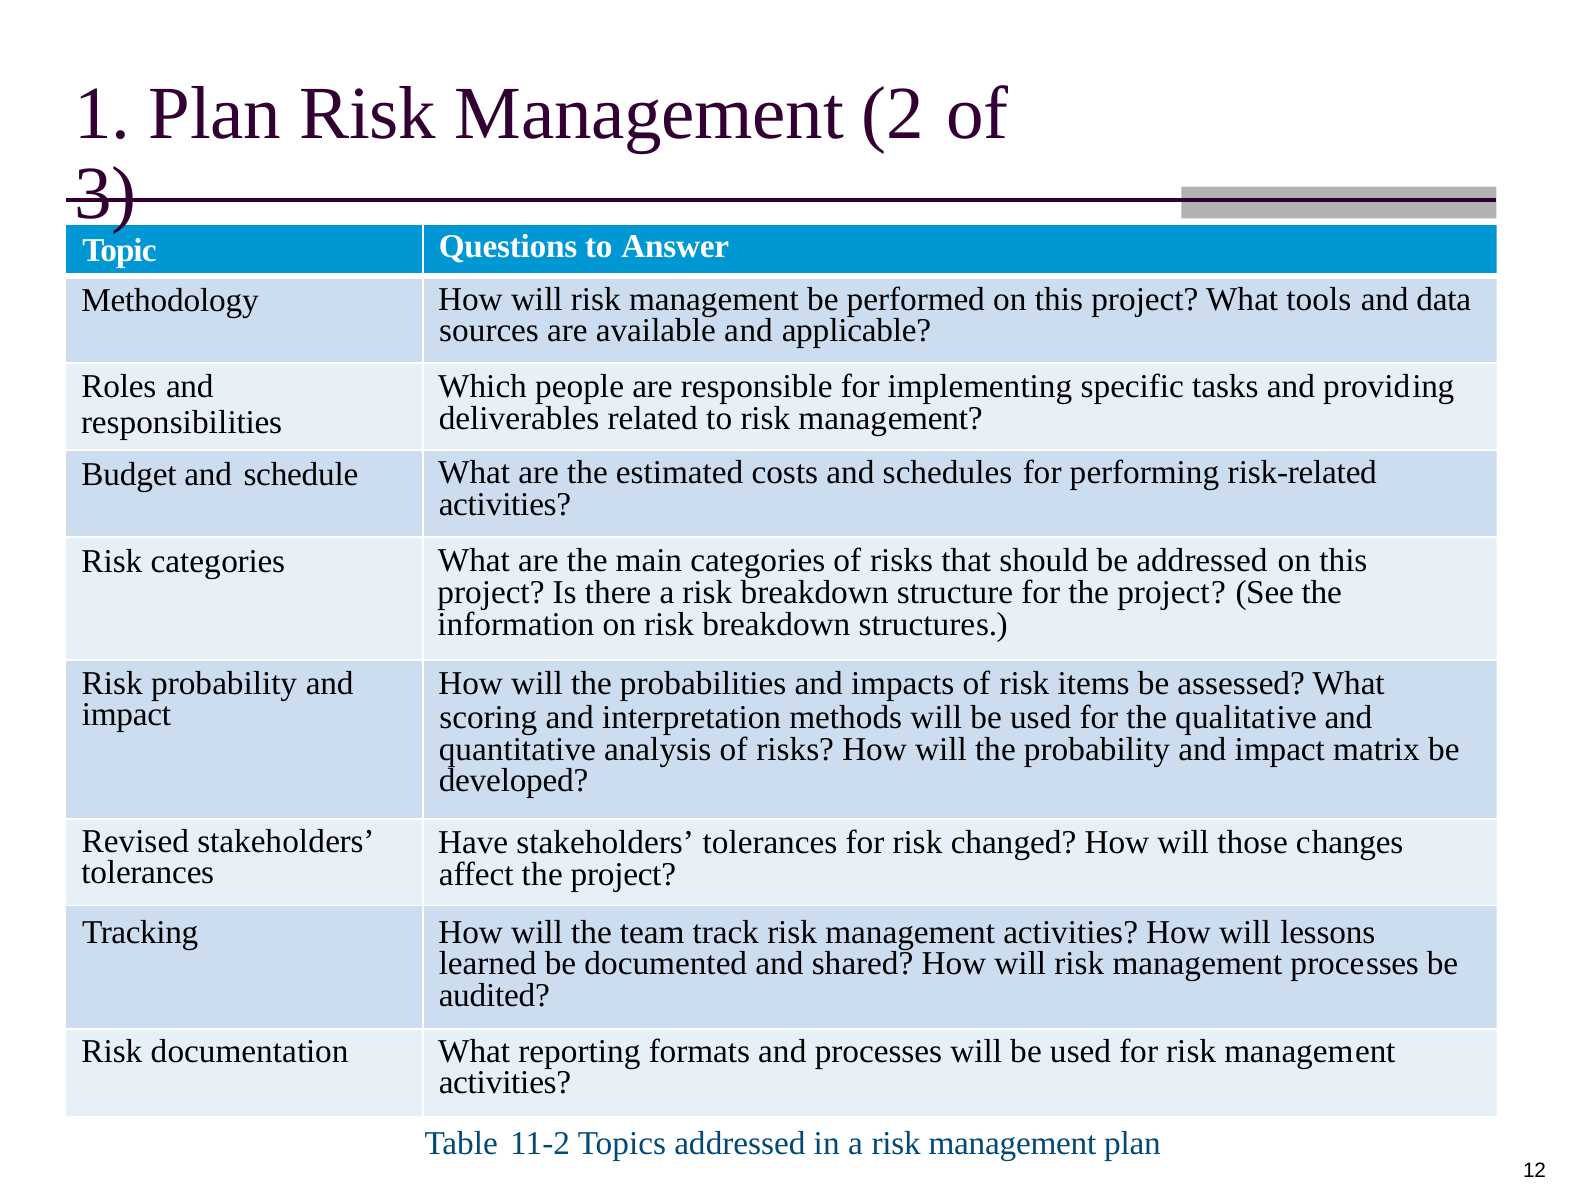

1. Plan Risk Management (2 of 3)

| Topic | Questions to Answer |
| --- | --- |
| Methodology | How will risk management be performed on this project? What tools and data sources are available and applicable? |
| Roles and responsibilities | Which people are responsible for implementing specific tasks and providing deliverables related to risk management? |
| Budget and schedule | What are the estimated costs and schedules for performing risk-related activities? |
| Risk categories | What are the main categories of risks that should be addressed on this project? Is there a risk breakdown structure for the project? (See the information on risk breakdown structures.) |
| Risk probability and impact | How will the probabilities and impacts of risk items be assessed? What scoring and interpretation methods will be used for the qualitative and quantitative analysis of risks? How will the probability and impact matrix be developed? |
| Revised stakeholders’ tolerances | Have stakeholders’ tolerances for risk changed? How will those changes affect the project? |
| Tracking | How will the team track risk management activities? How will lessons learned be documented and shared? How will risk management processes be audited? |
| Risk documentation | What reporting formats and processes will be used for risk management activities? |

Table 11-2 Topics addressed in a risk management plan

12